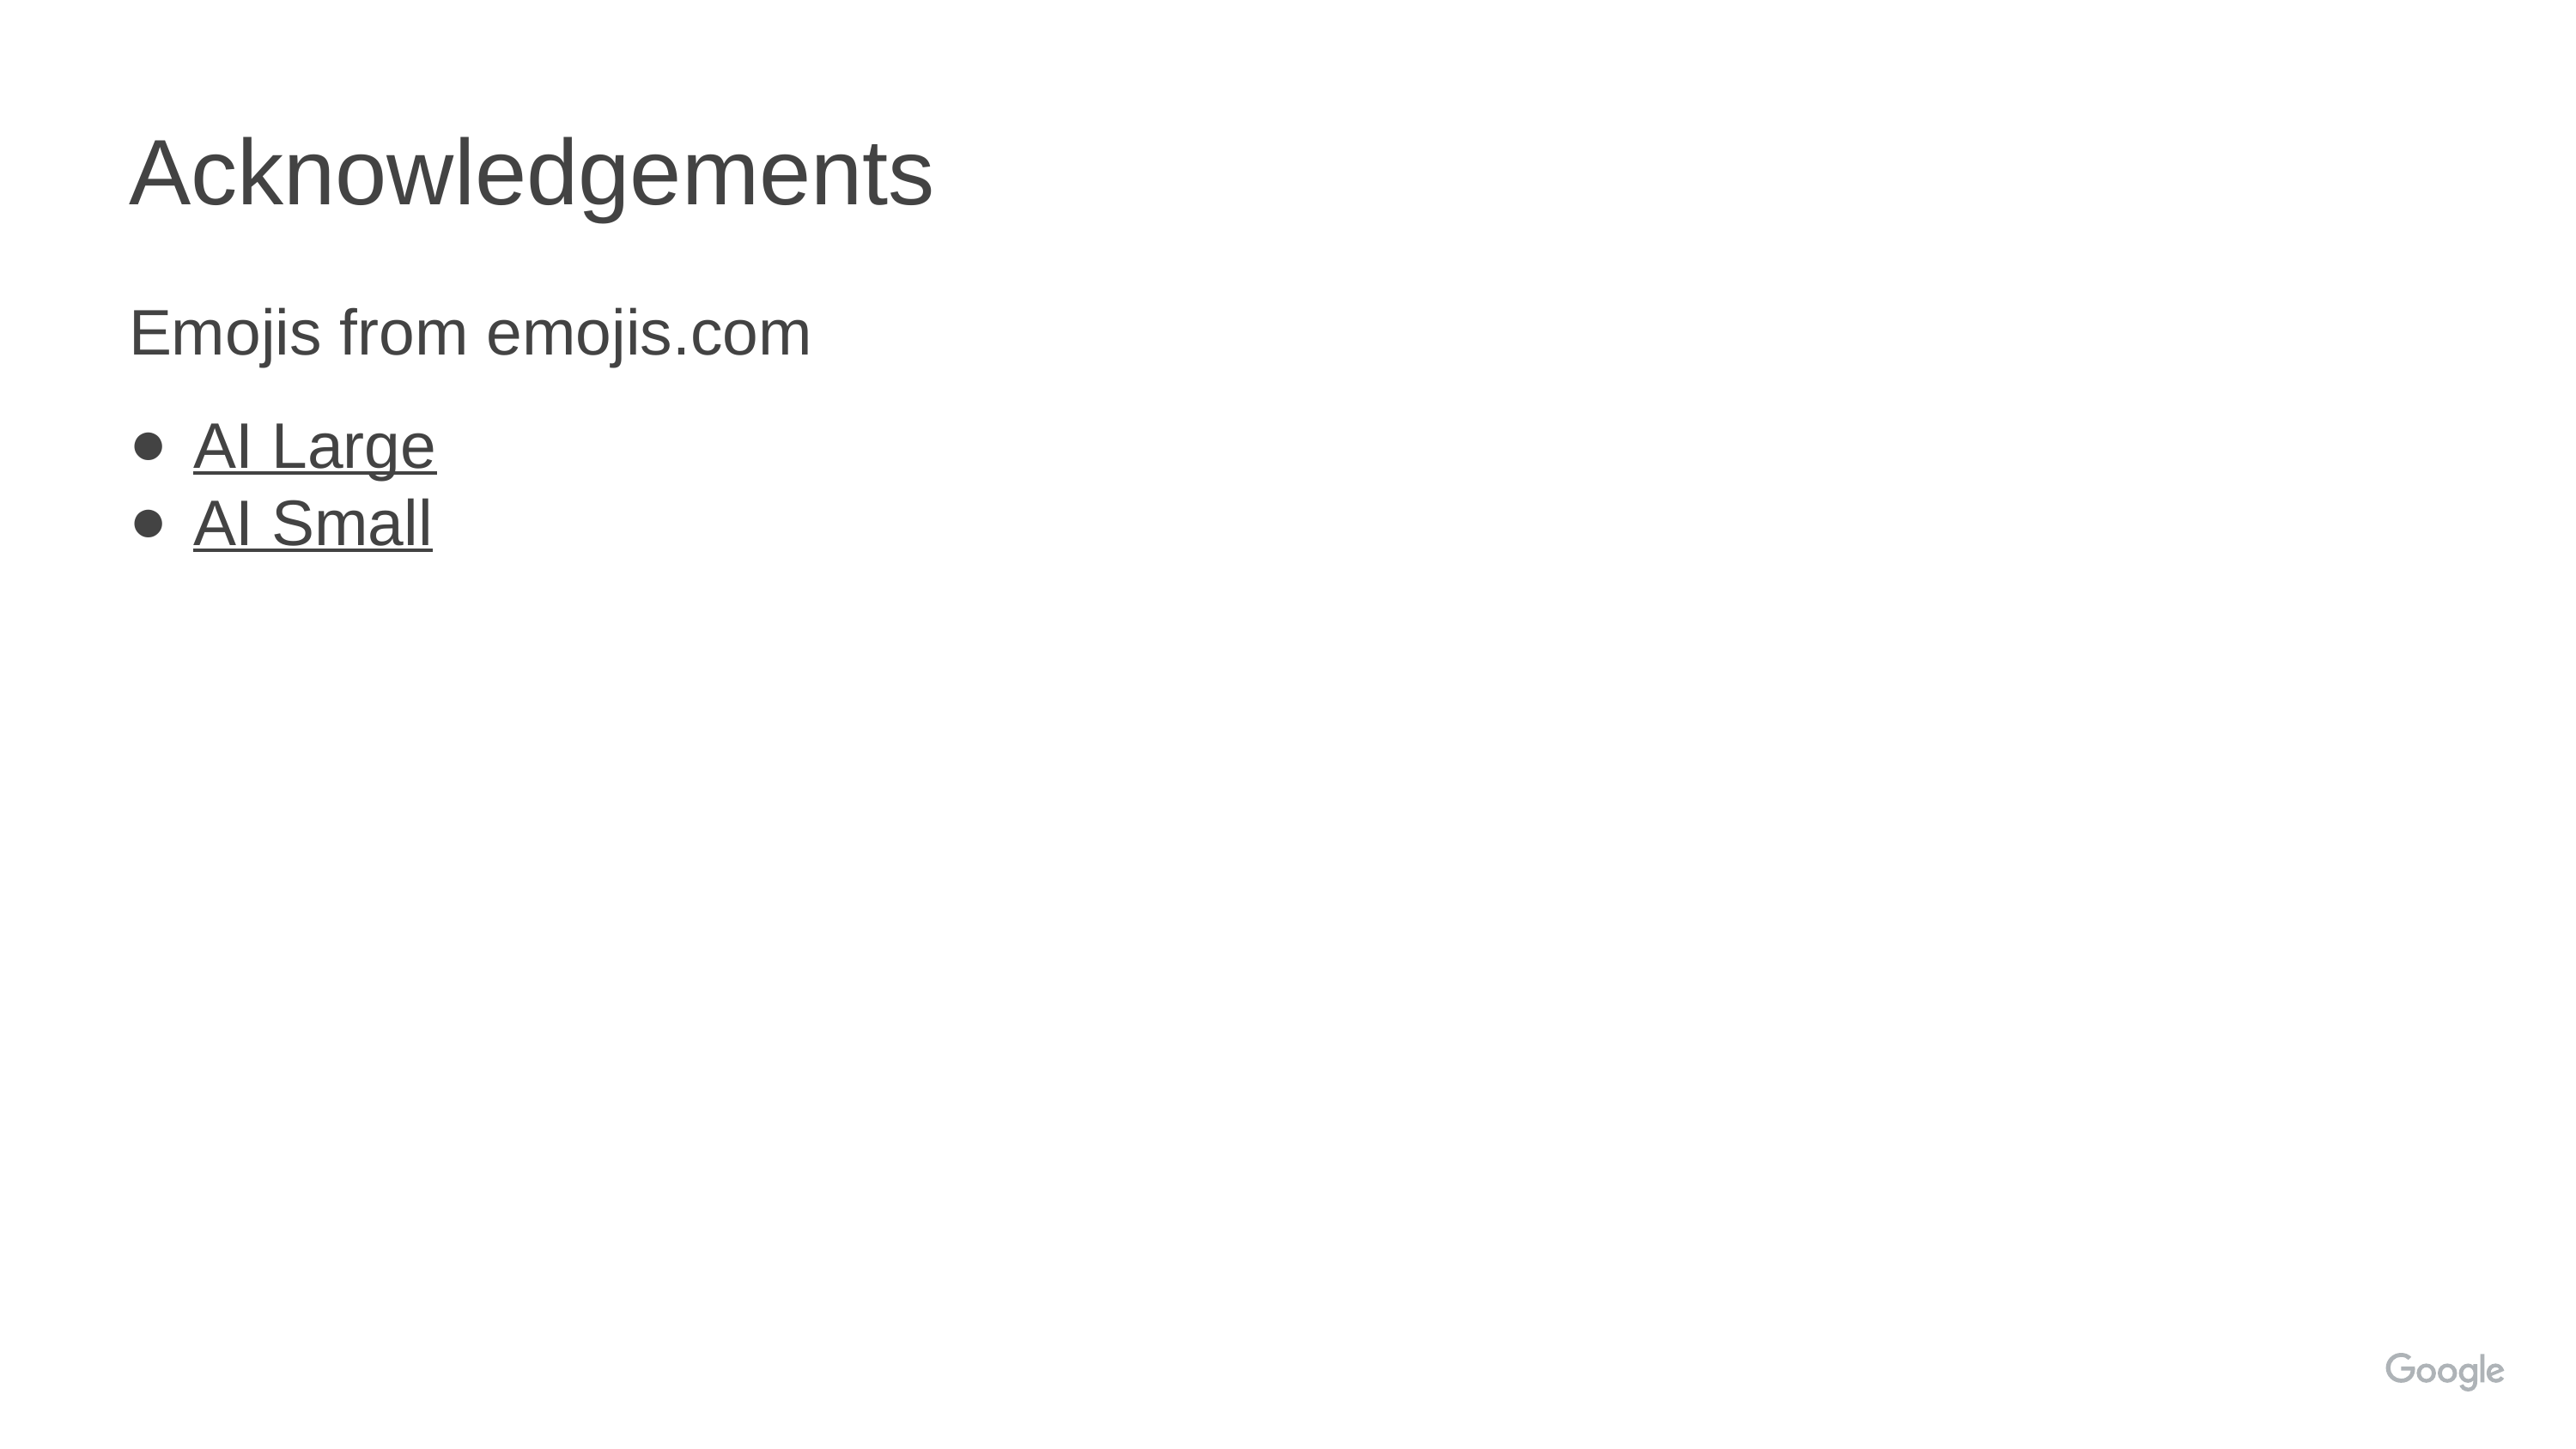

Acknowledgements
Emojis from emojis.com
AI Large
AI Small